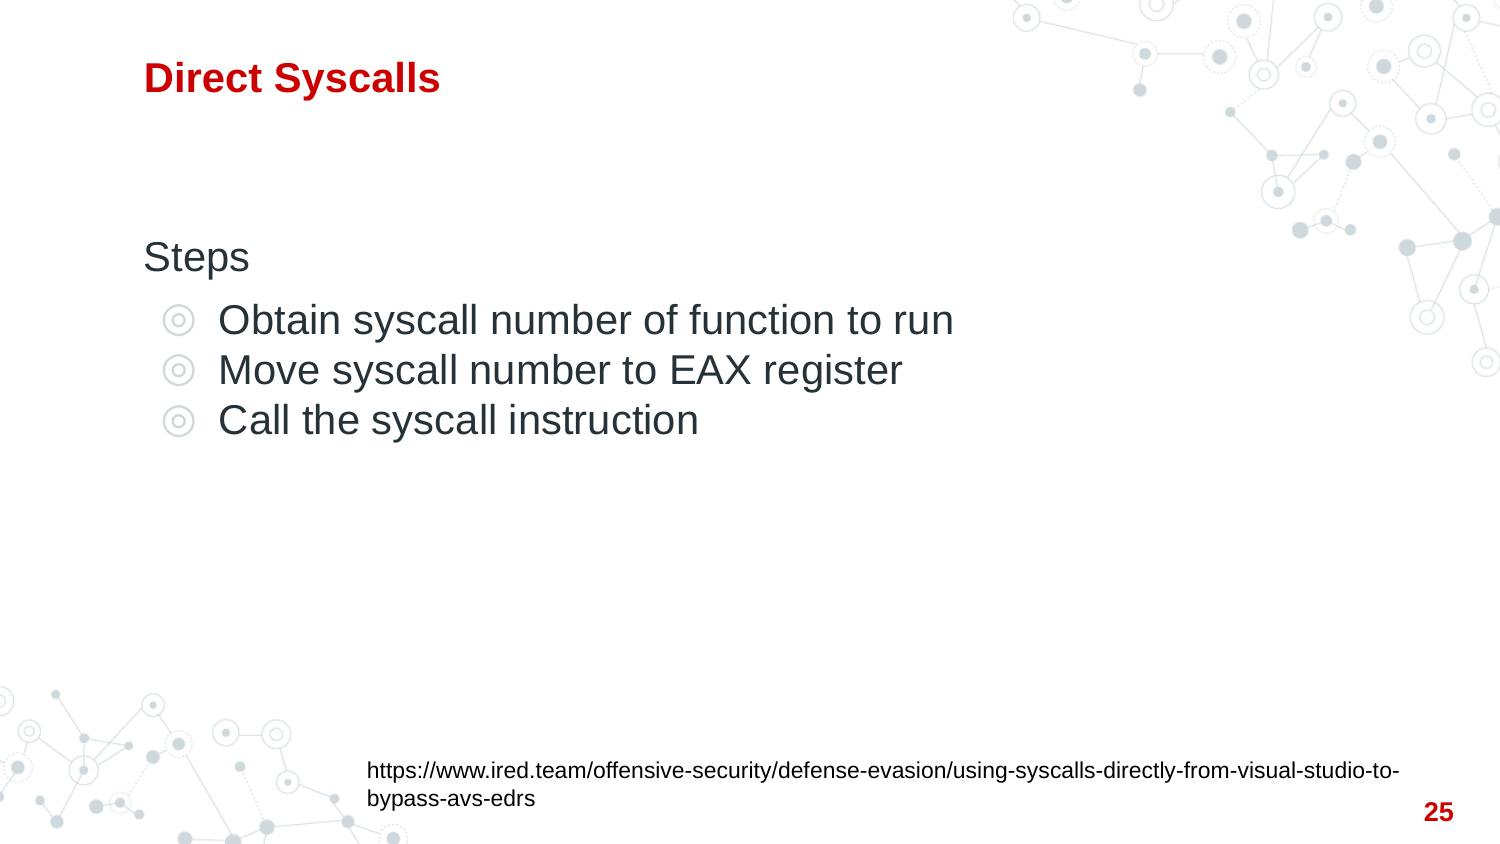

# Direct Syscalls

Steps
Obtain syscall number of function to run
Move syscall number to EAX register
Call the syscall instruction
https://www.ired.team/offensive-security/defense-evasion/using-syscalls-directly-from-visual-studio-to-bypass-avs-edrs
25